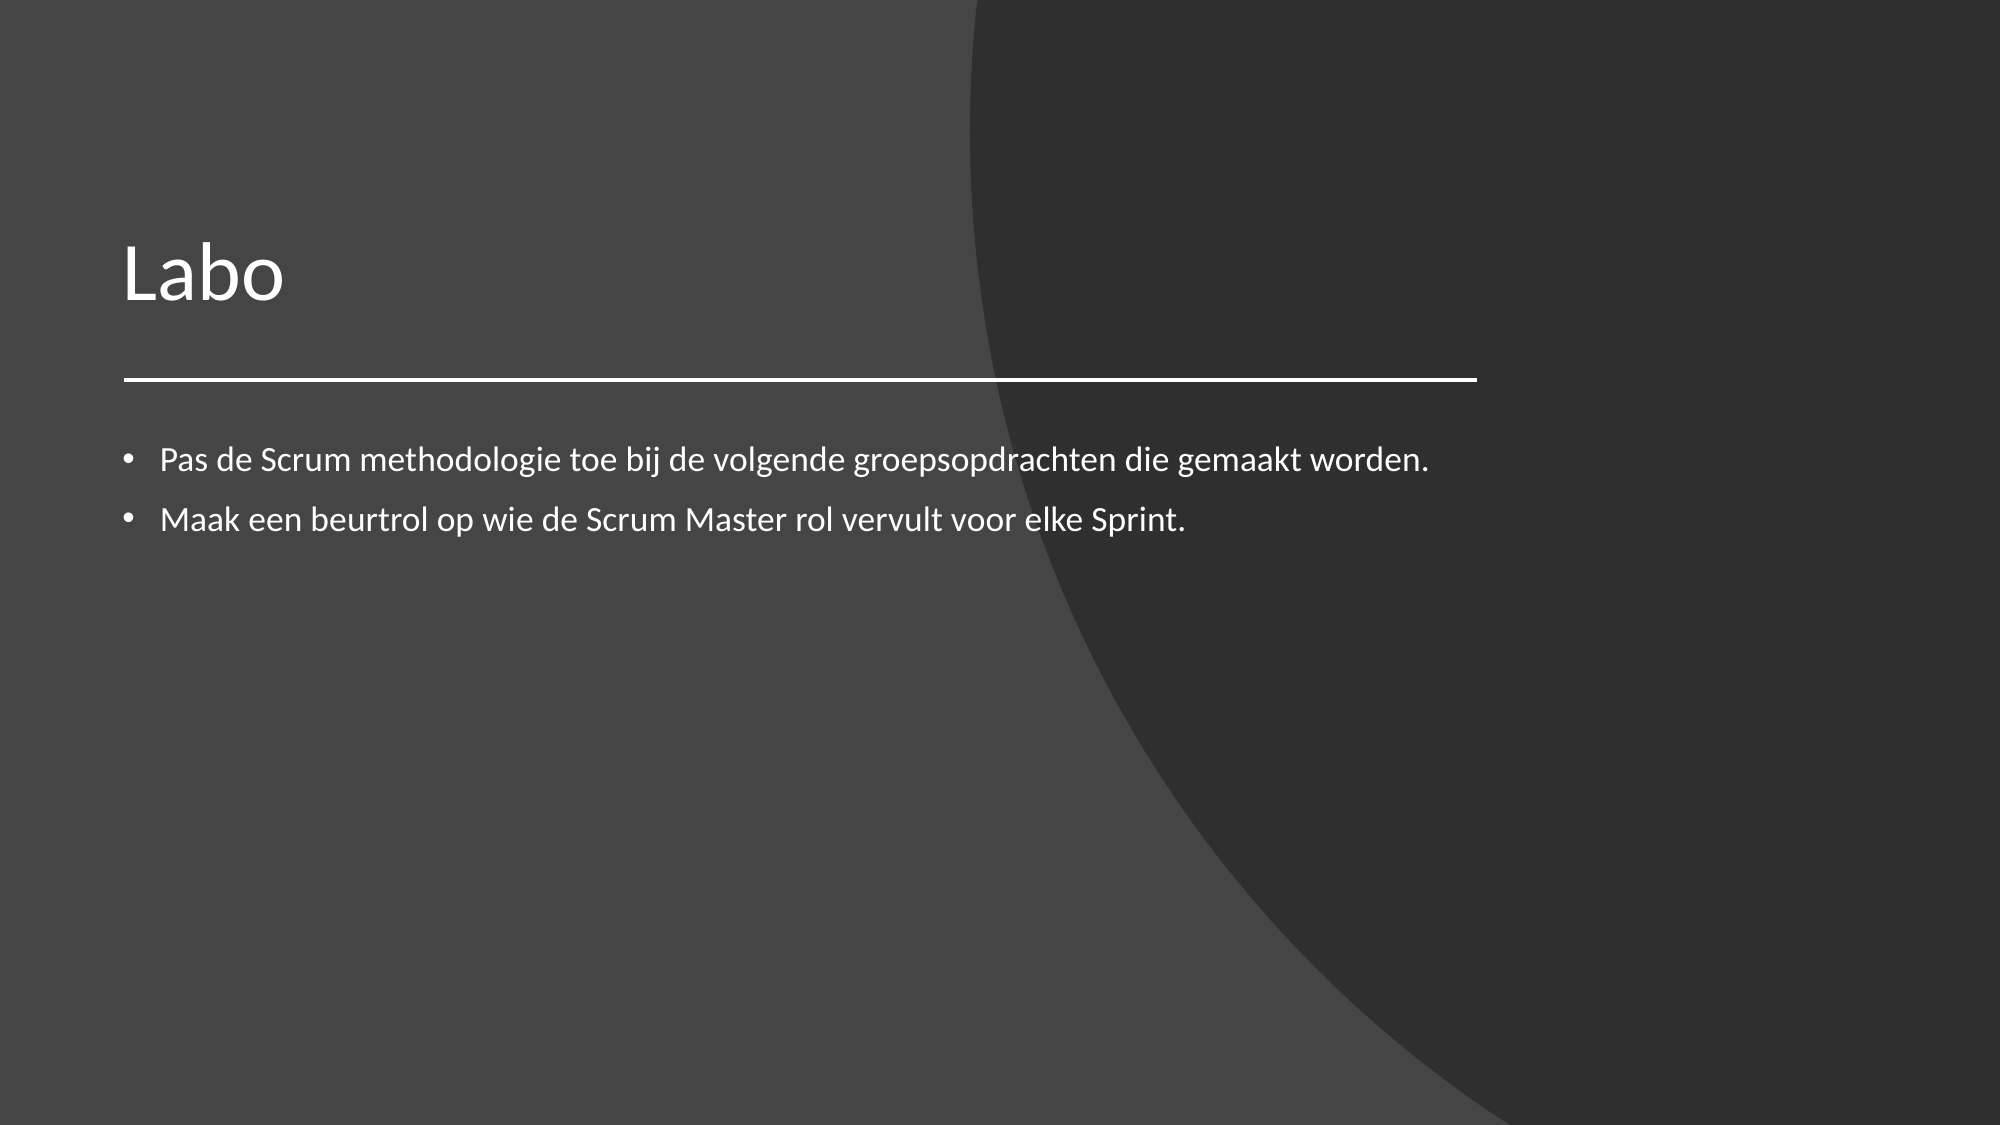

# Labo
Pas de Scrum methodologie toe bij de volgende groepsopdrachten die gemaakt worden.
Maak een beurtrol op wie de Scrum Master rol vervult voor elke Sprint.